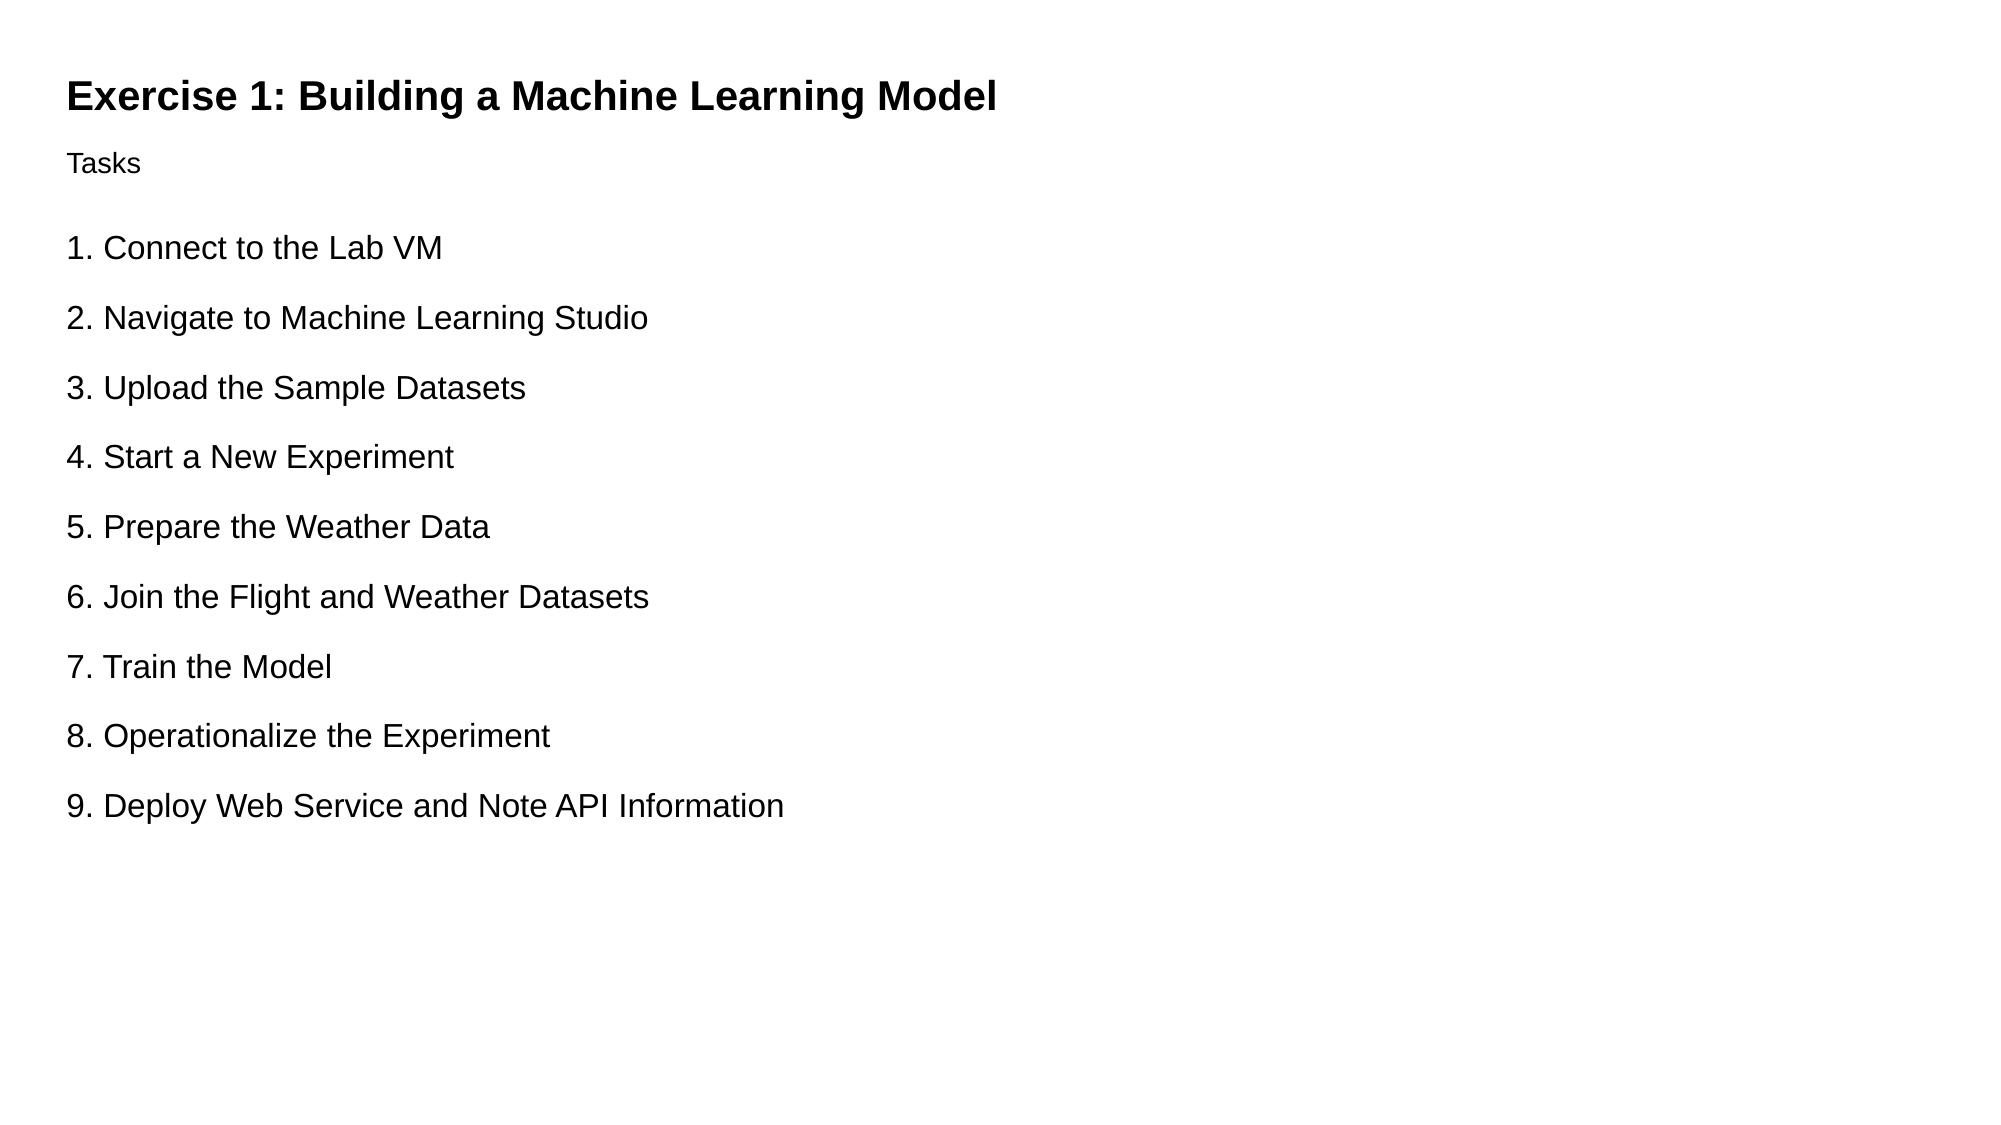

# Exercise 1: Building a Machine Learning Model
Tasks
1. Connect to the Lab VM
2. Navigate to Machine Learning Studio
3. Upload the Sample Datasets
4. Start a New Experiment
5. Prepare the Weather Data
6. Join the Flight and Weather Datasets
7. Train the Model
8. Operationalize the Experiment
9. Deploy Web Service and Note API Information